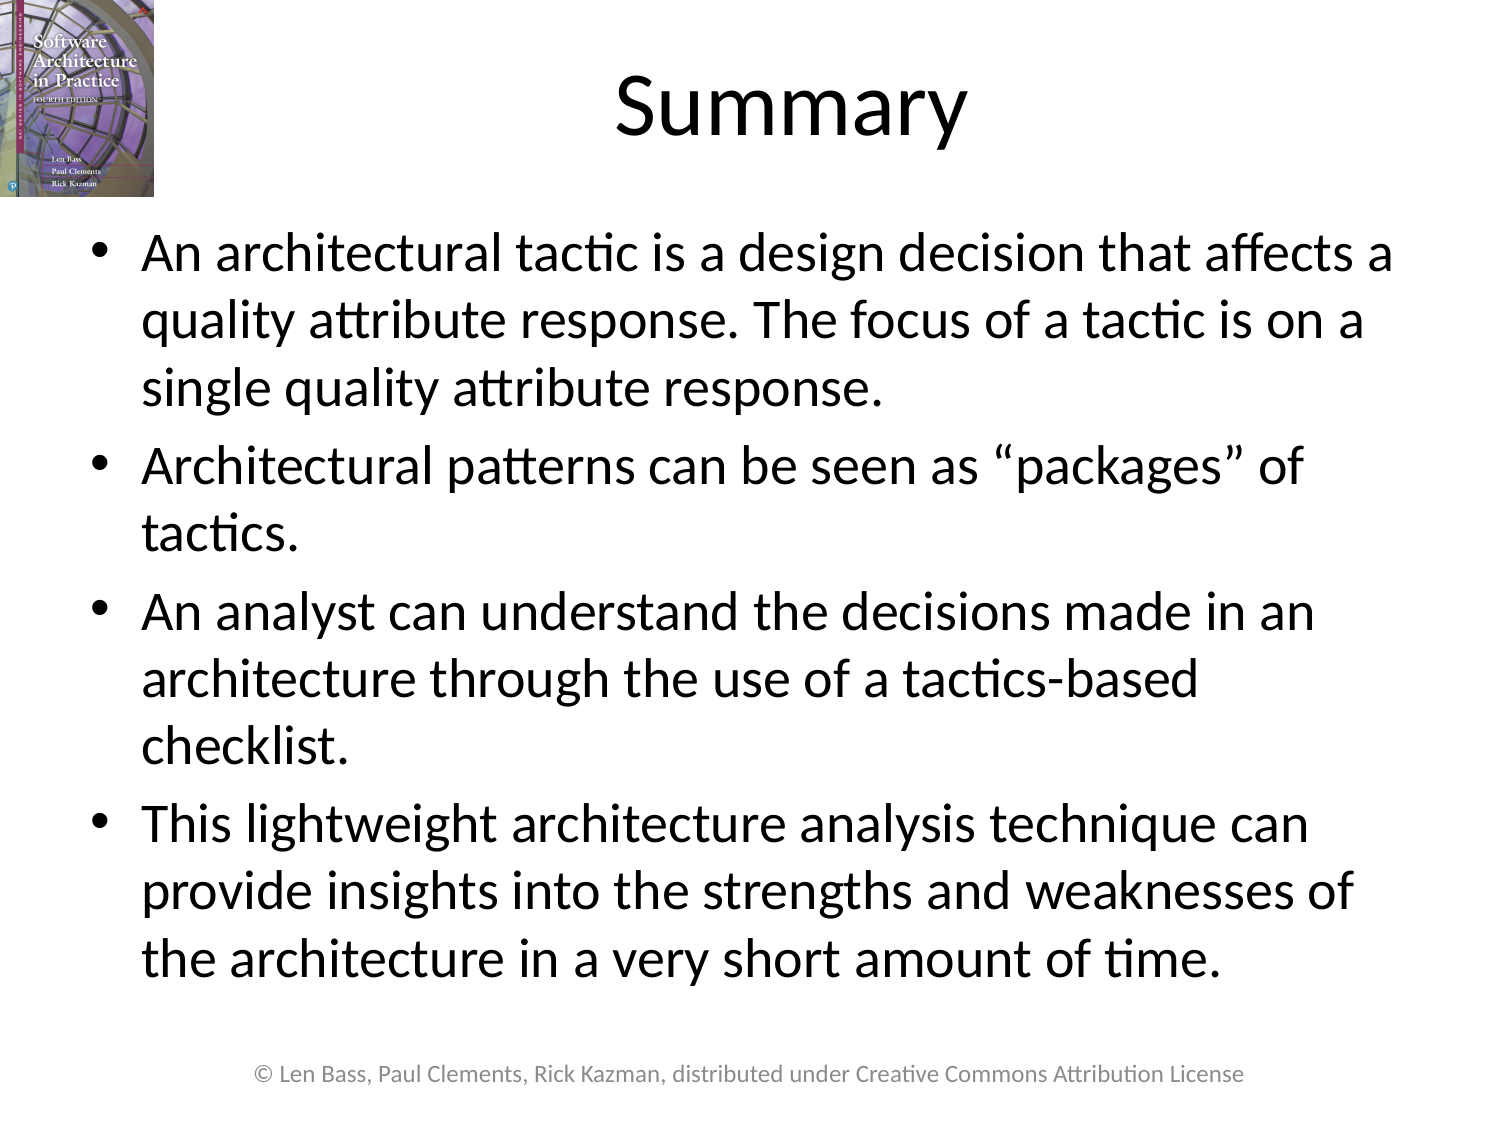

# Summary
An architectural tactic is a design decision that affects a quality attribute response. The focus of a tactic is on a single quality attribute response.
Architectural patterns can be seen as “packages” of tactics.
An analyst can understand the decisions made in an architecture through the use of a tactics-based checklist.
This lightweight architecture analysis technique can provide insights into the strengths and weaknesses of the architecture in a very short amount of time.

© Len Bass, Paul Clements, Rick Kazman, distributed under Creative Commons Attribution License